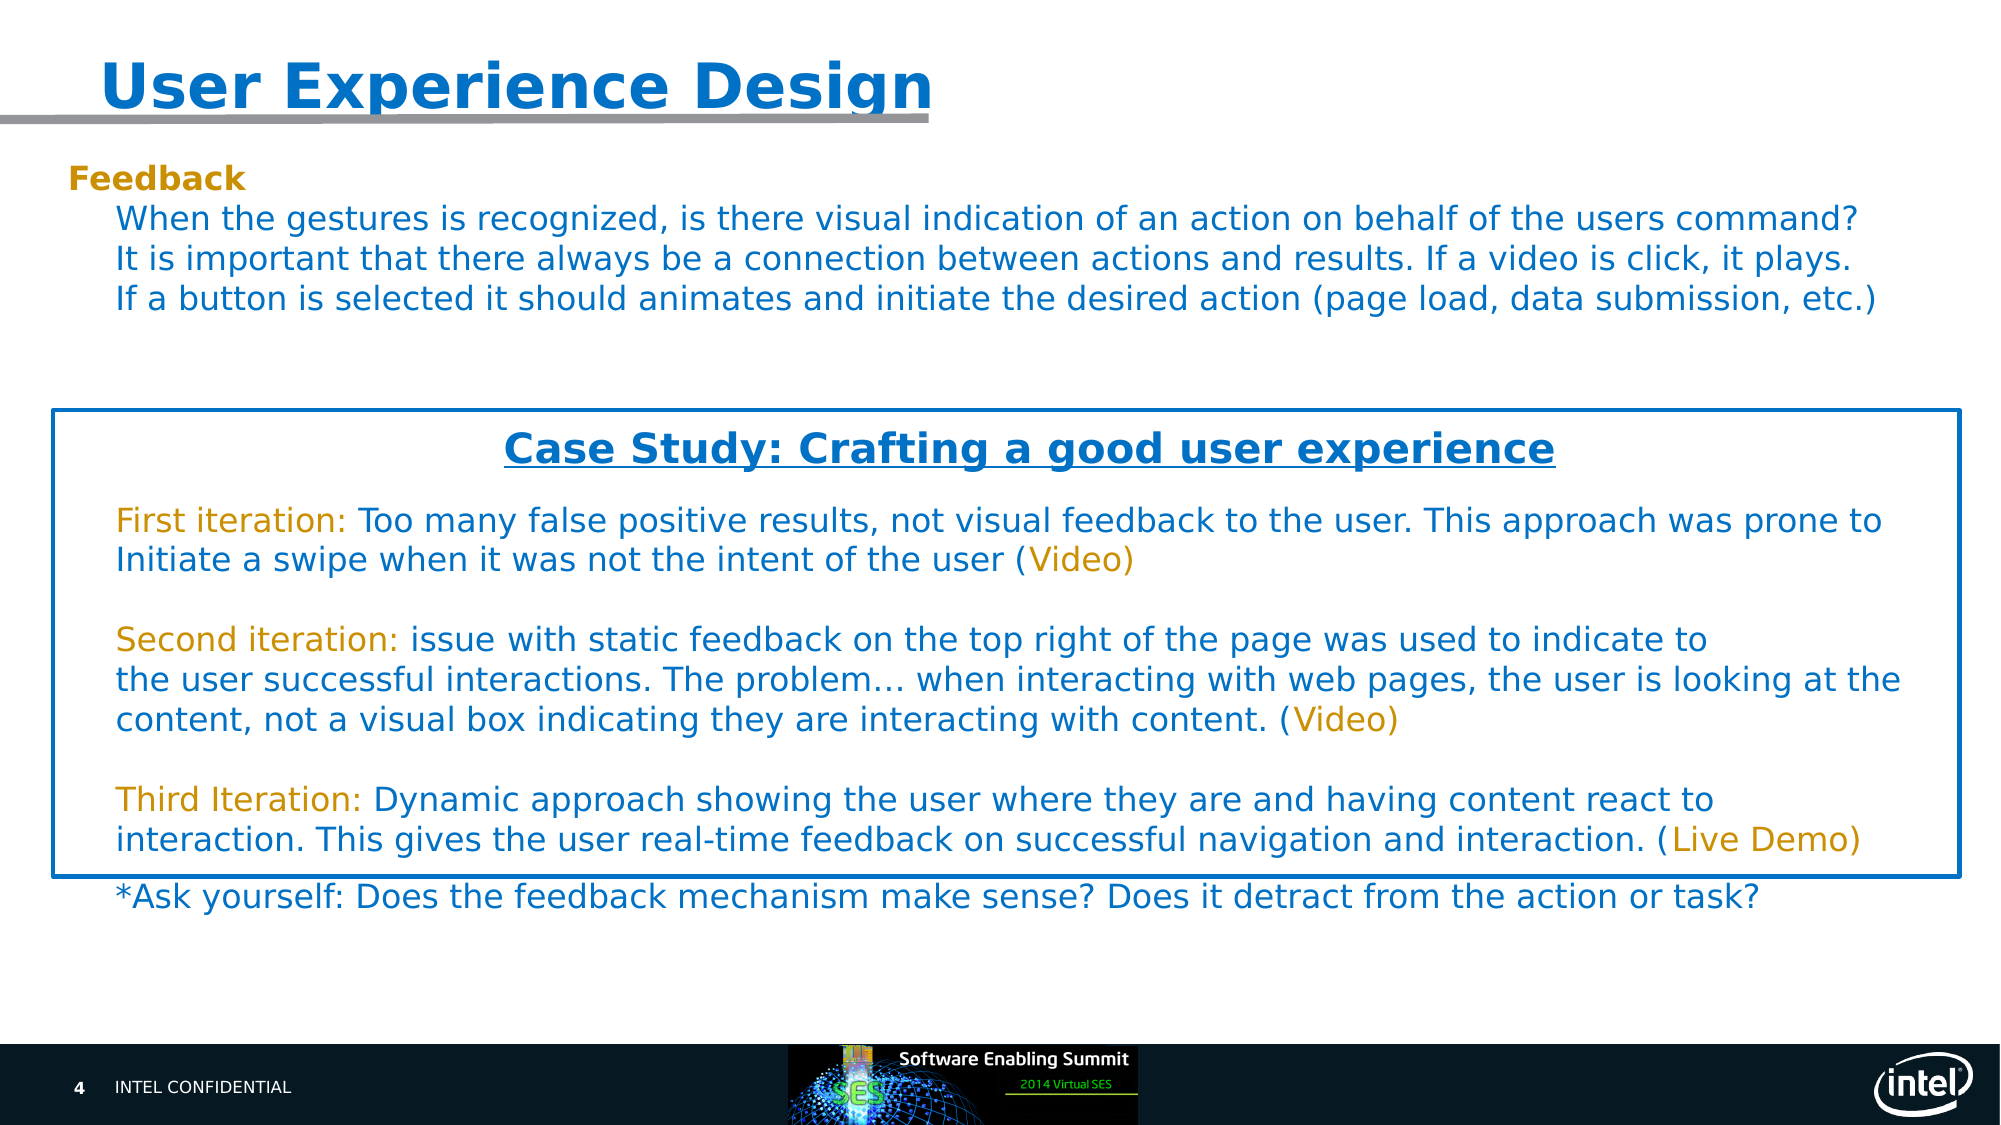

# User Experience Design

Feedback
When the gestures is recognized, is there visual indication of an action on behalf of the users command? It is important that there always be a connection between actions and results. If a video is click, it plays. If a button is selected it should animates and initiate the desired action (page load, data submission, etc.)

*Ask yourself: Does the feedback mechanism make sense? Does it detract from the action or task?

First iteration: Too many false positive results, not visual feedback to the user. This approach was prone to
Initiate a swipe when it was not the intent of the user (Video)

Second iteration: issue with static feedback on the top right of the page was used to indicate to
the user successful interactions. The problem… when interacting with web pages, the user is looking at the
content, not a visual box indicating they are interacting with content. (Video)

Third Iteration: Dynamic approach showing the user where they are and having content react to
interaction. This gives the user real-time feedback on successful navigation and interaction. (Live Demo)

Case Study: Crafting a good user experience
4